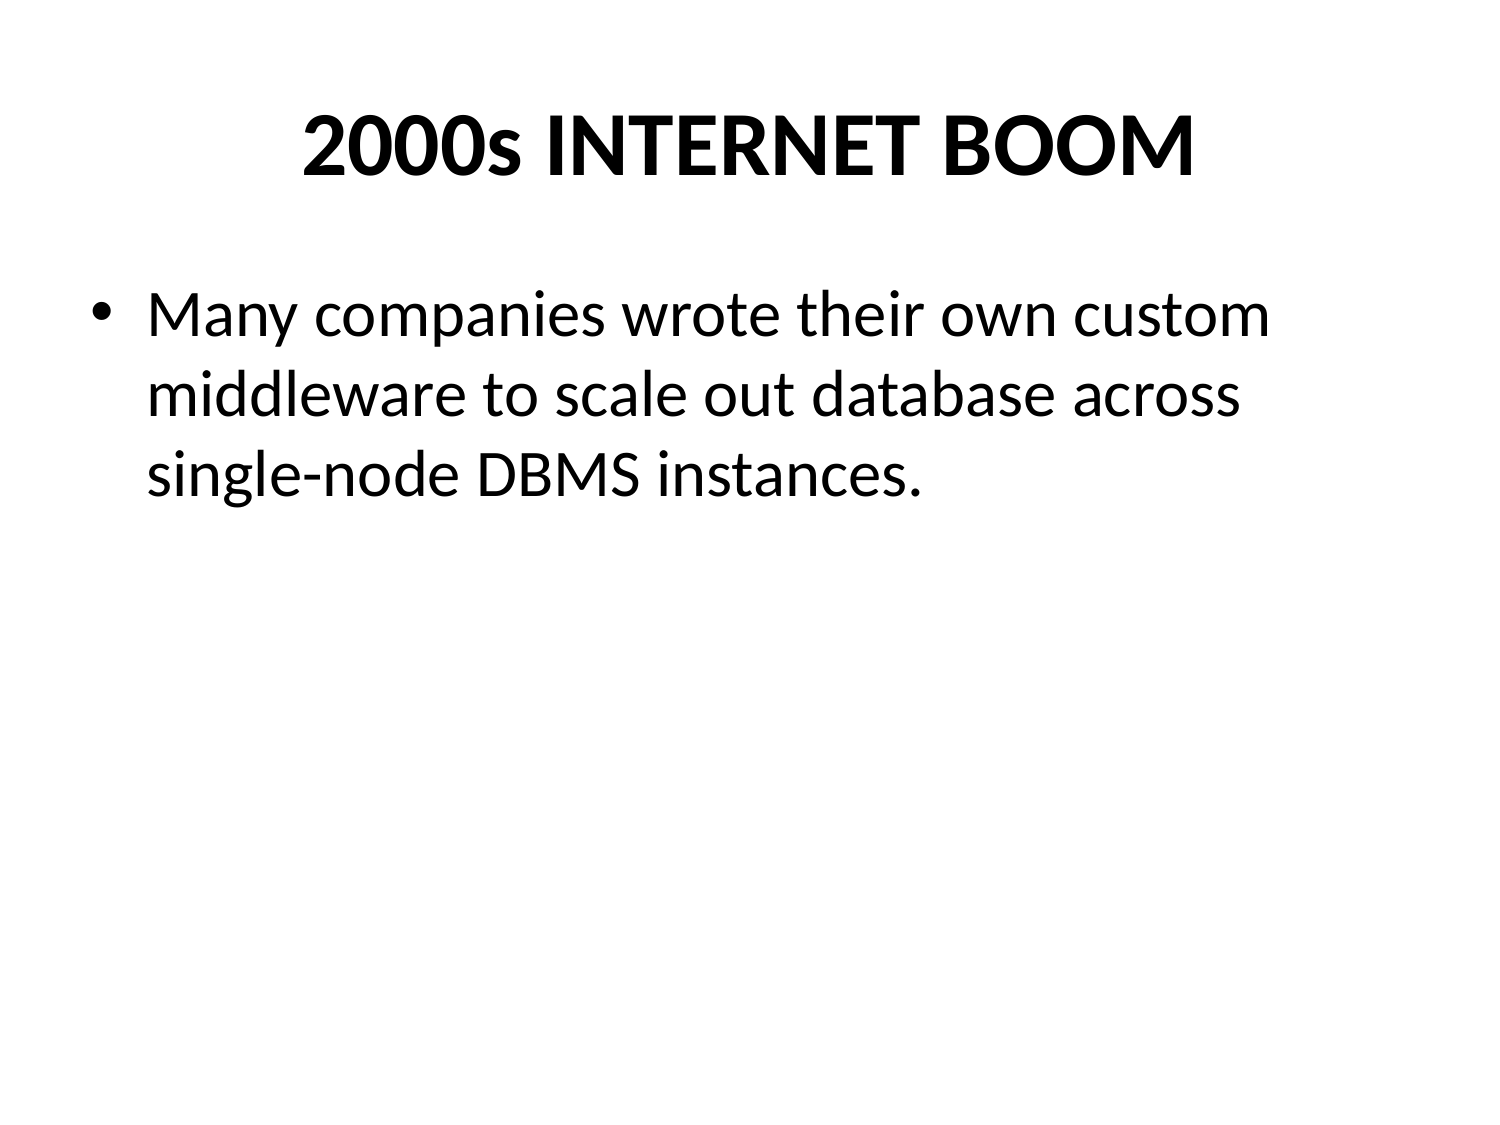

# 2000s INTERNET BOOM
Many companies wrote their own custom middleware to scale out database across single-node DBMS instances.